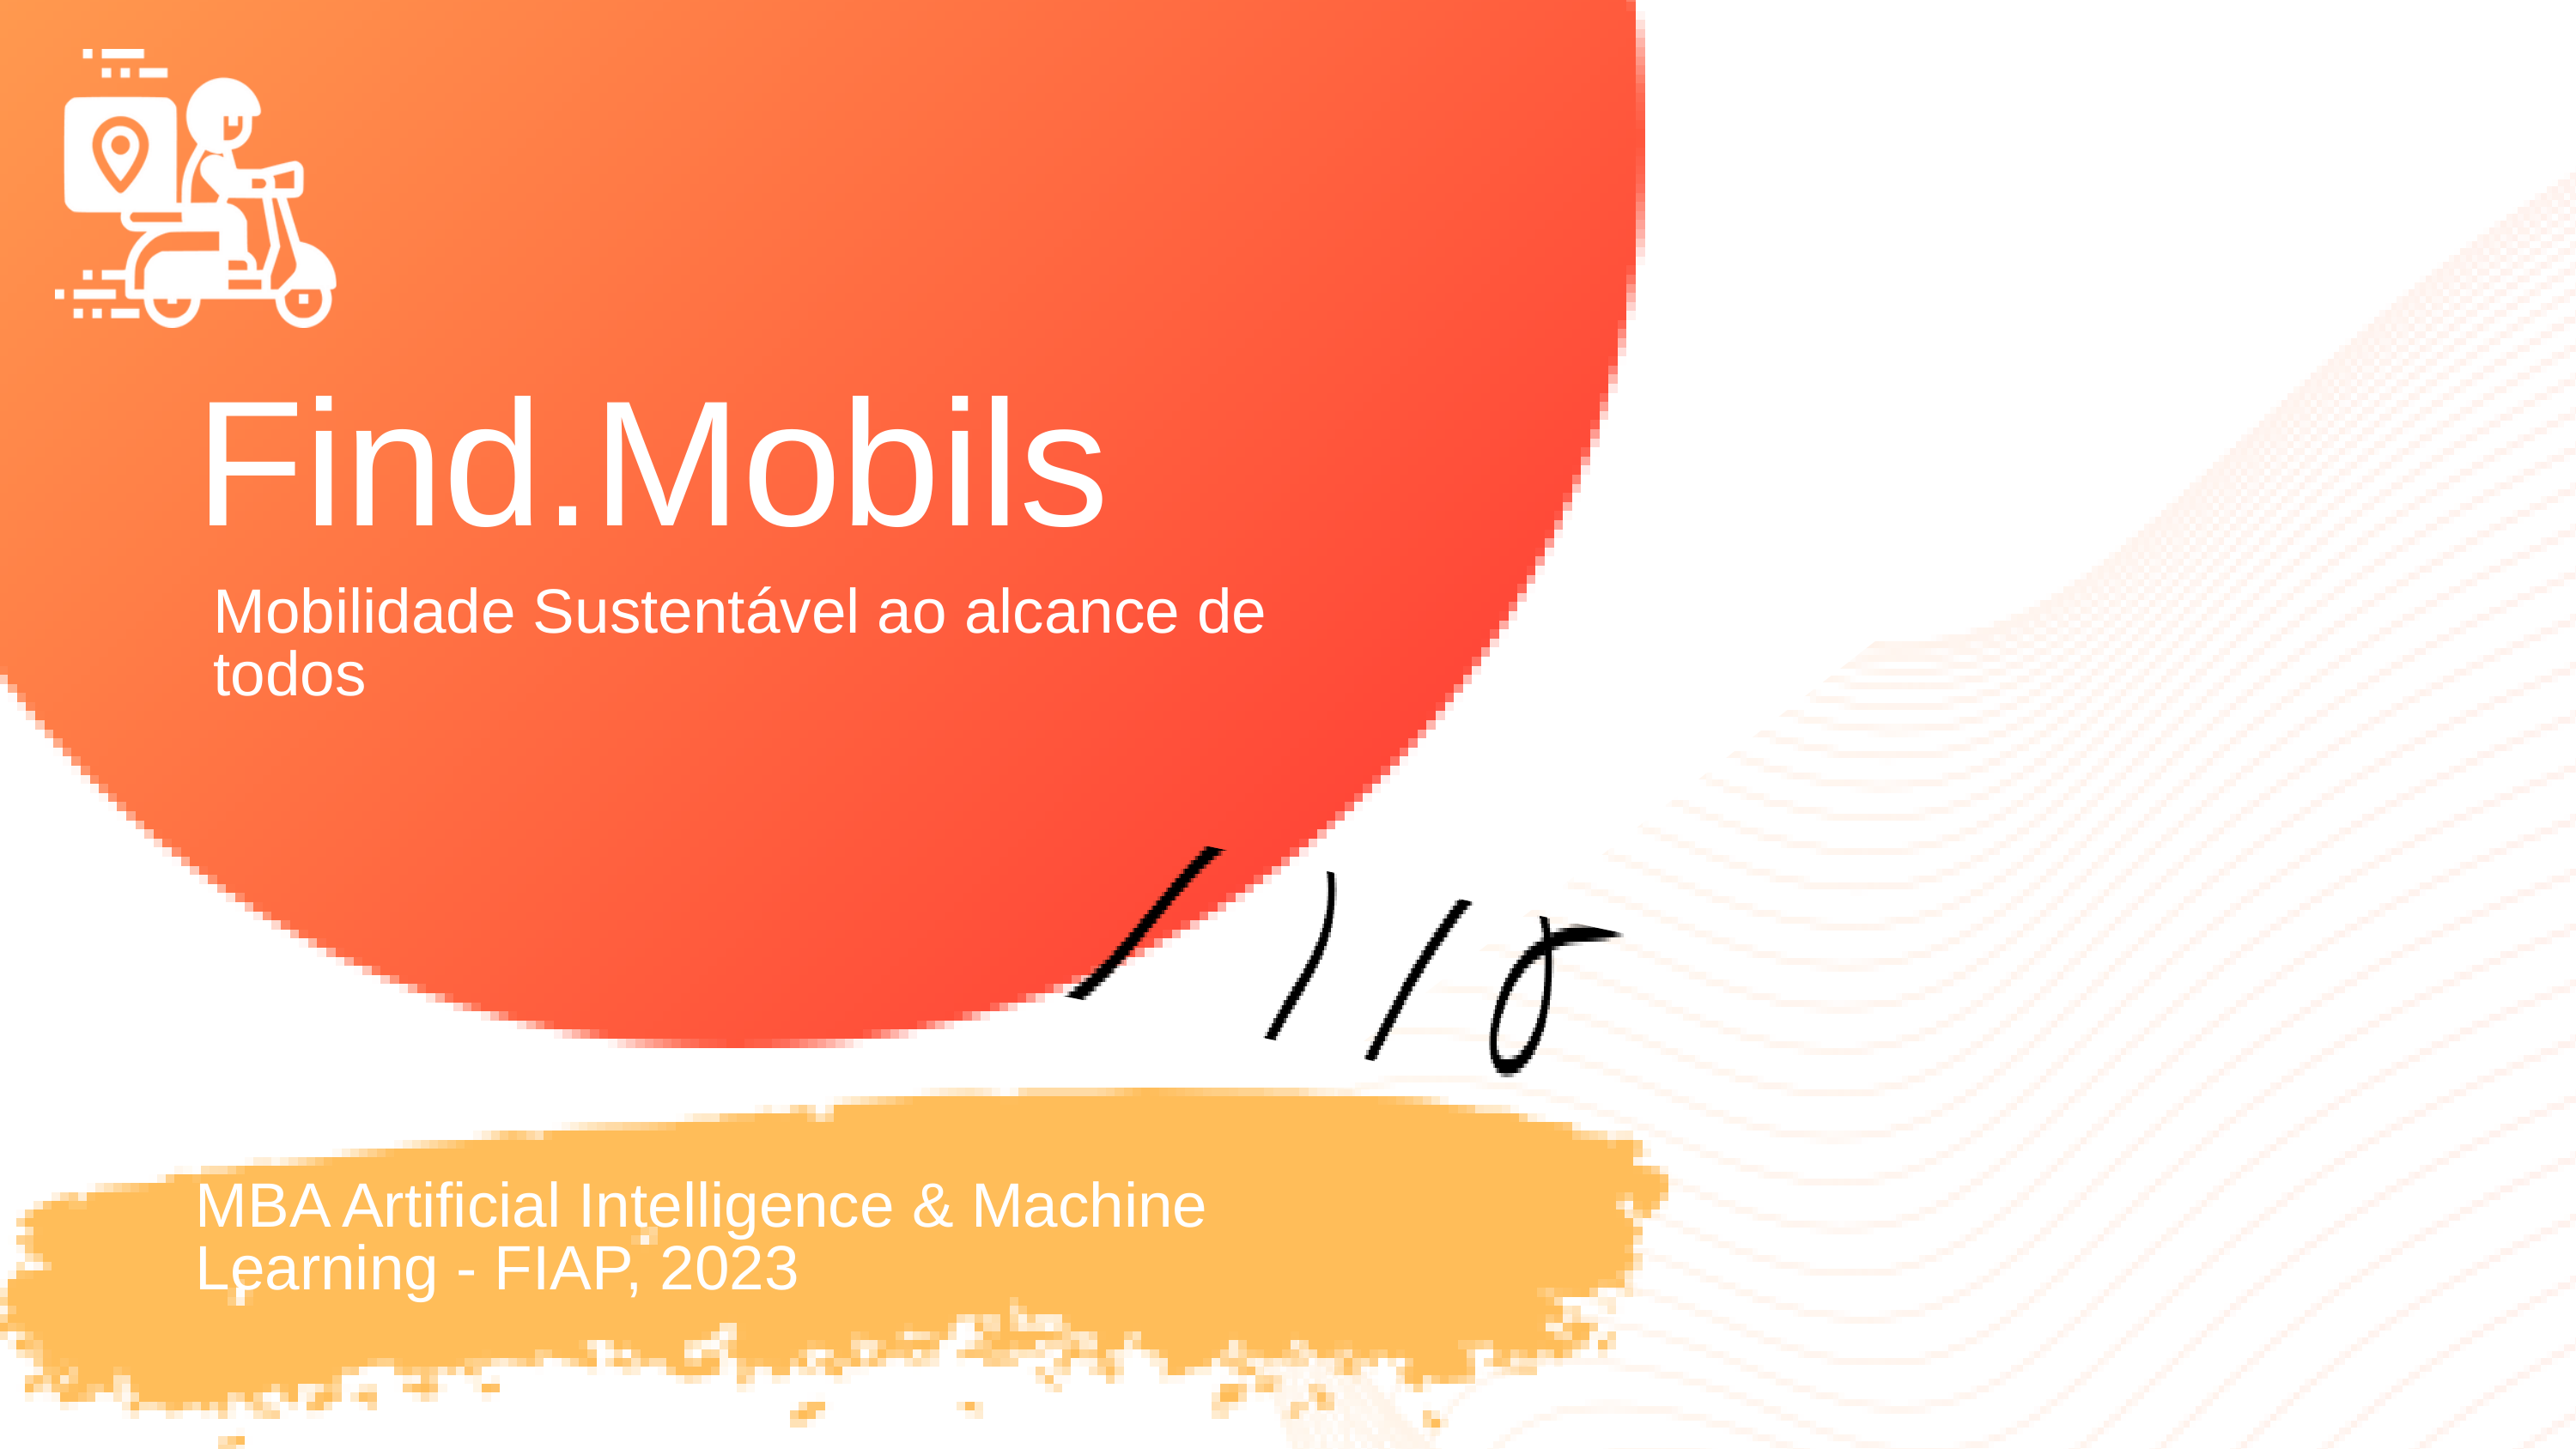

Find.Mobils
Mobilidade Sustentável ao alcance de todos

MBA Artificial Intelligence & Machine Learning - FIAP, 2023